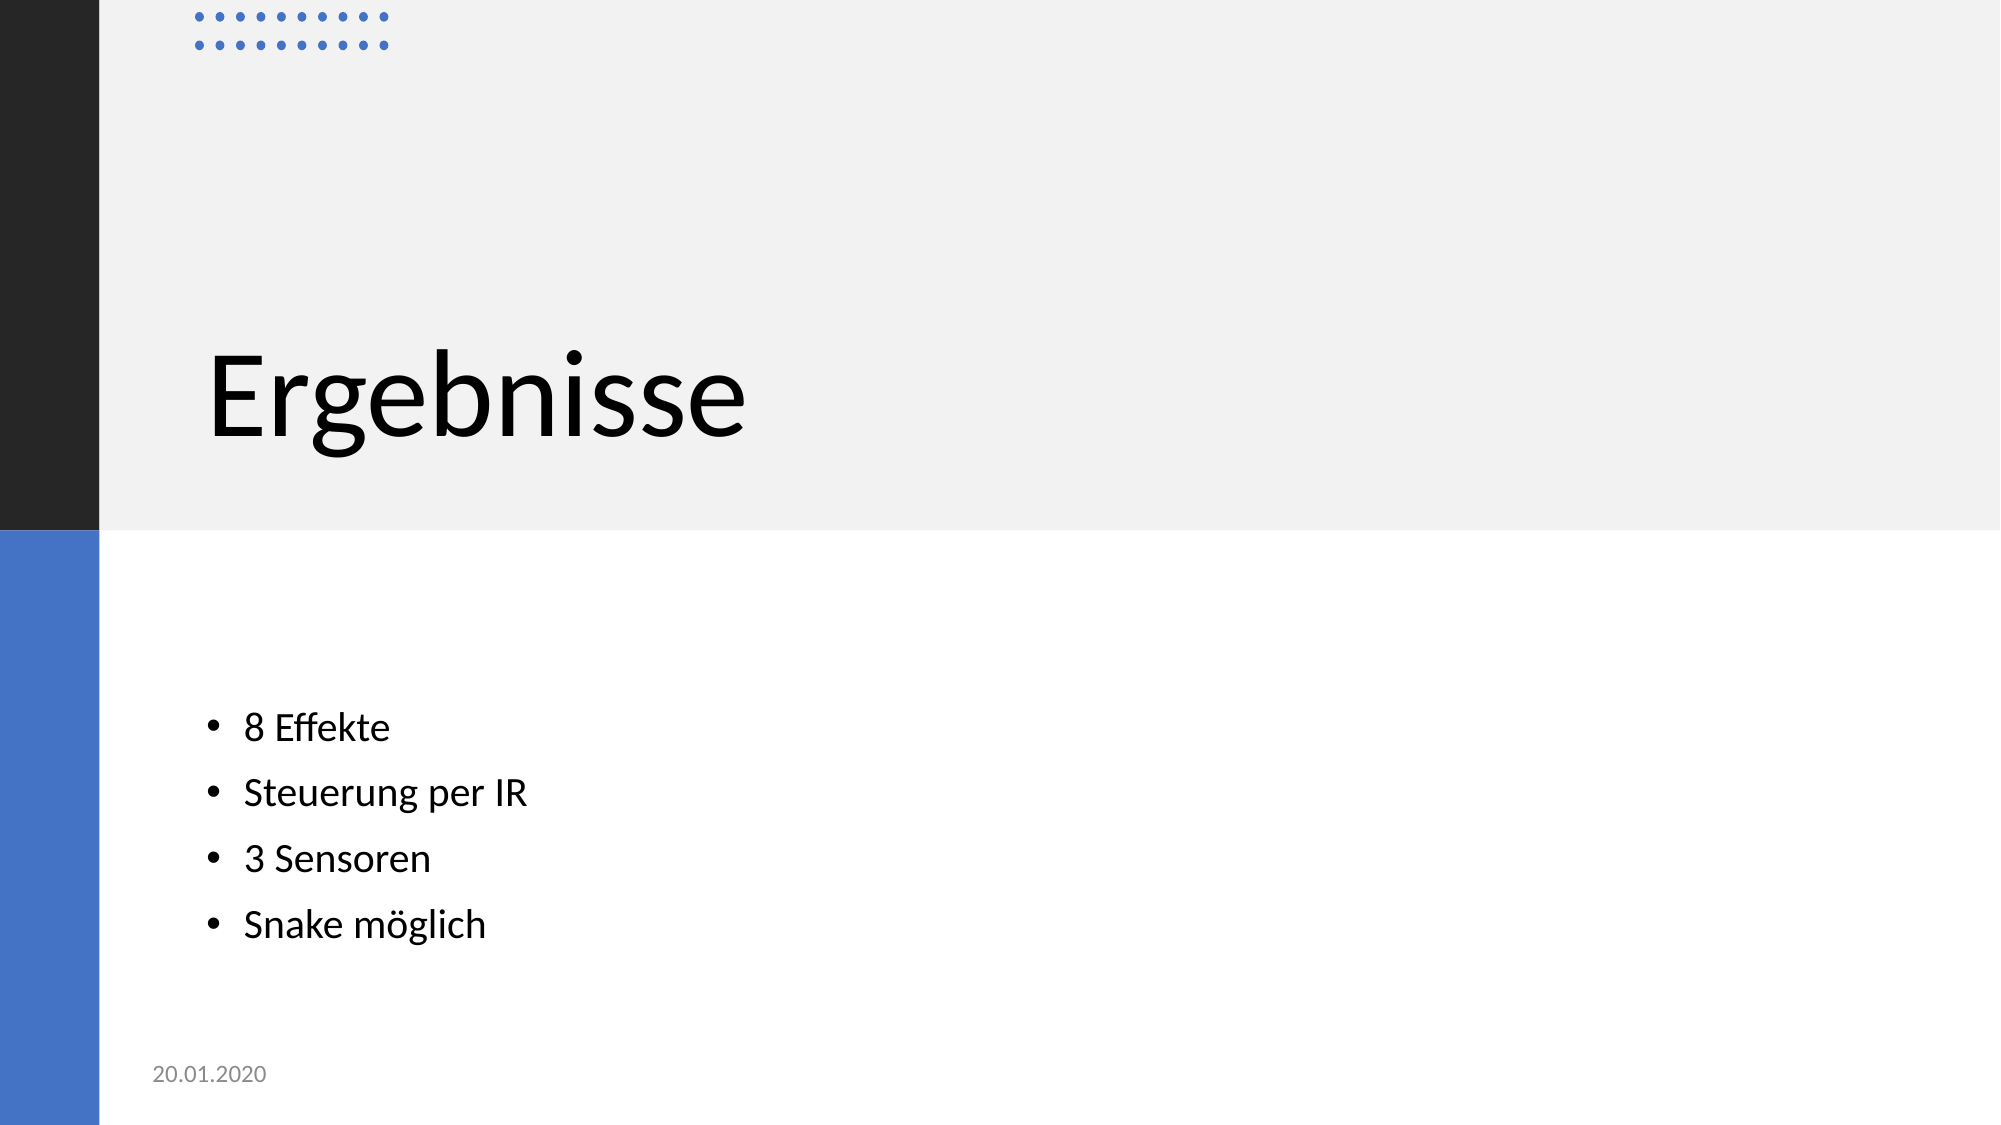

# Ergebnisse

8 Effekte
Steuerung per IR
3 Sensoren
Snake möglich
20.01.2020
14